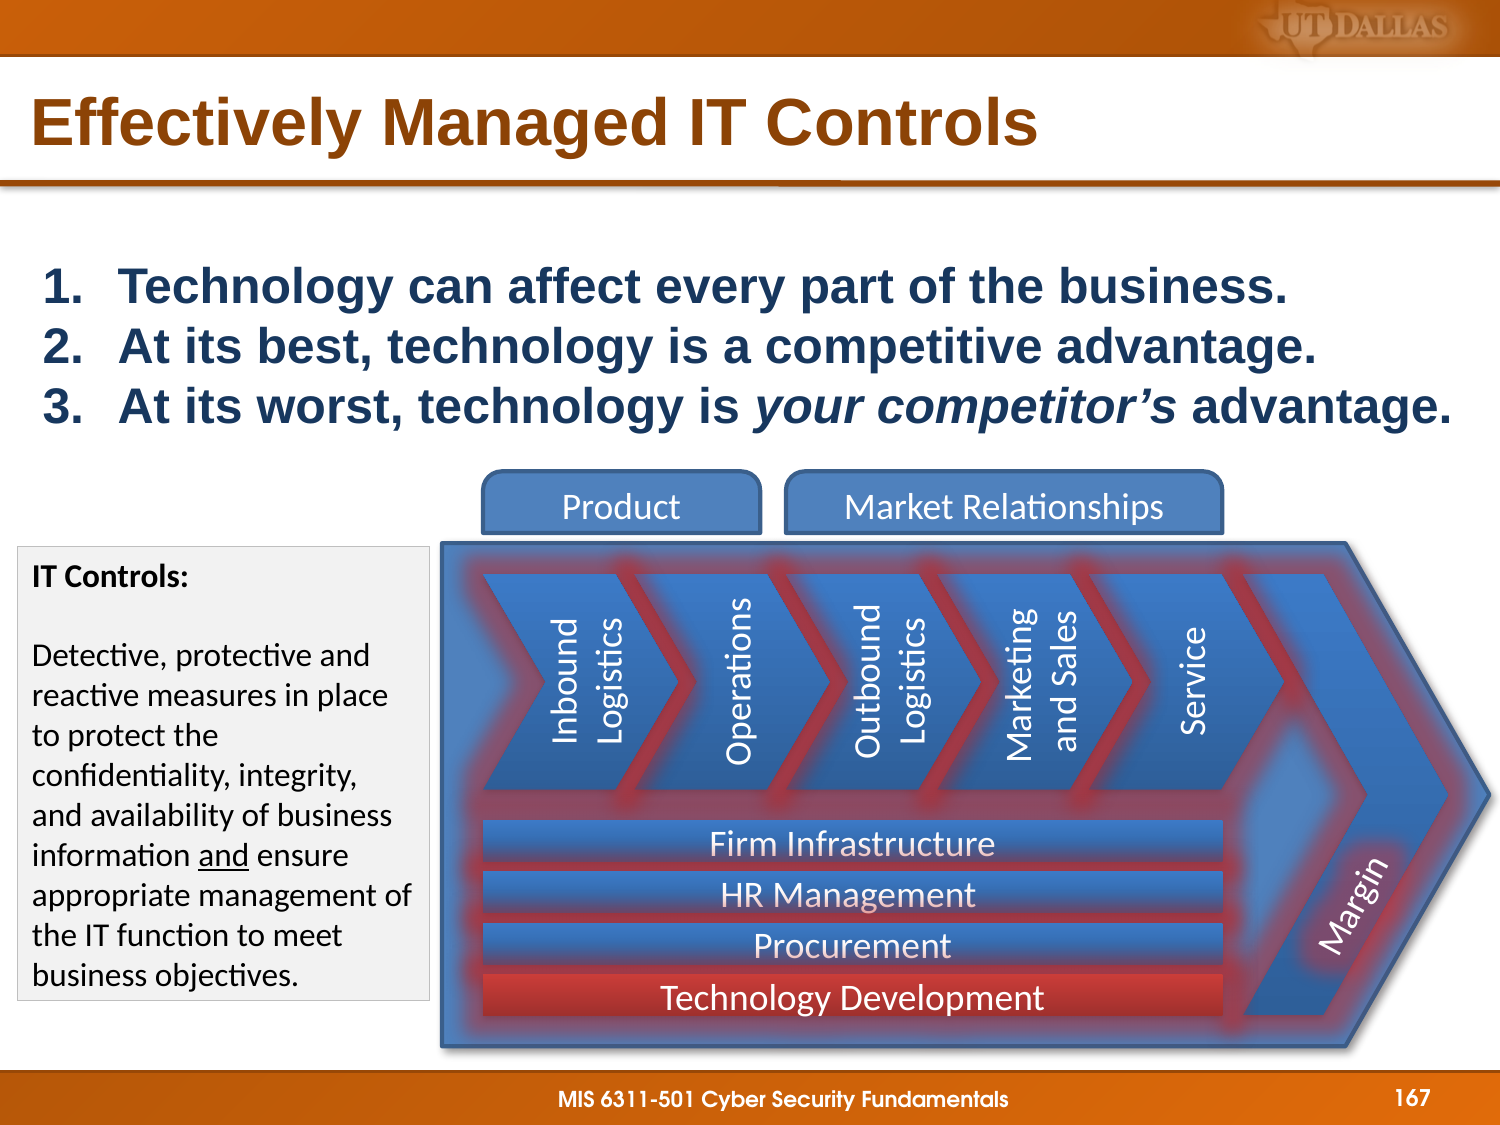

# Effectively Managed IT Controls
Technology can affect every part of the business.
At its best, technology is a competitive advantage.
At its worst, technology is your competitor’s advantage.
Product
Market Relationships

IT Controls:

Detective, protective and reactive measures in place to protect the confidentiality, integrity, and availability of business information and ensure appropriate management of the IT function to meet business objectives.
Inbound Logistics
Operations
Outbound Logistics
Marketing
and Sales
Service

Firm Infrastructure
HR Management
Margin
Procurement
Technology Development
167